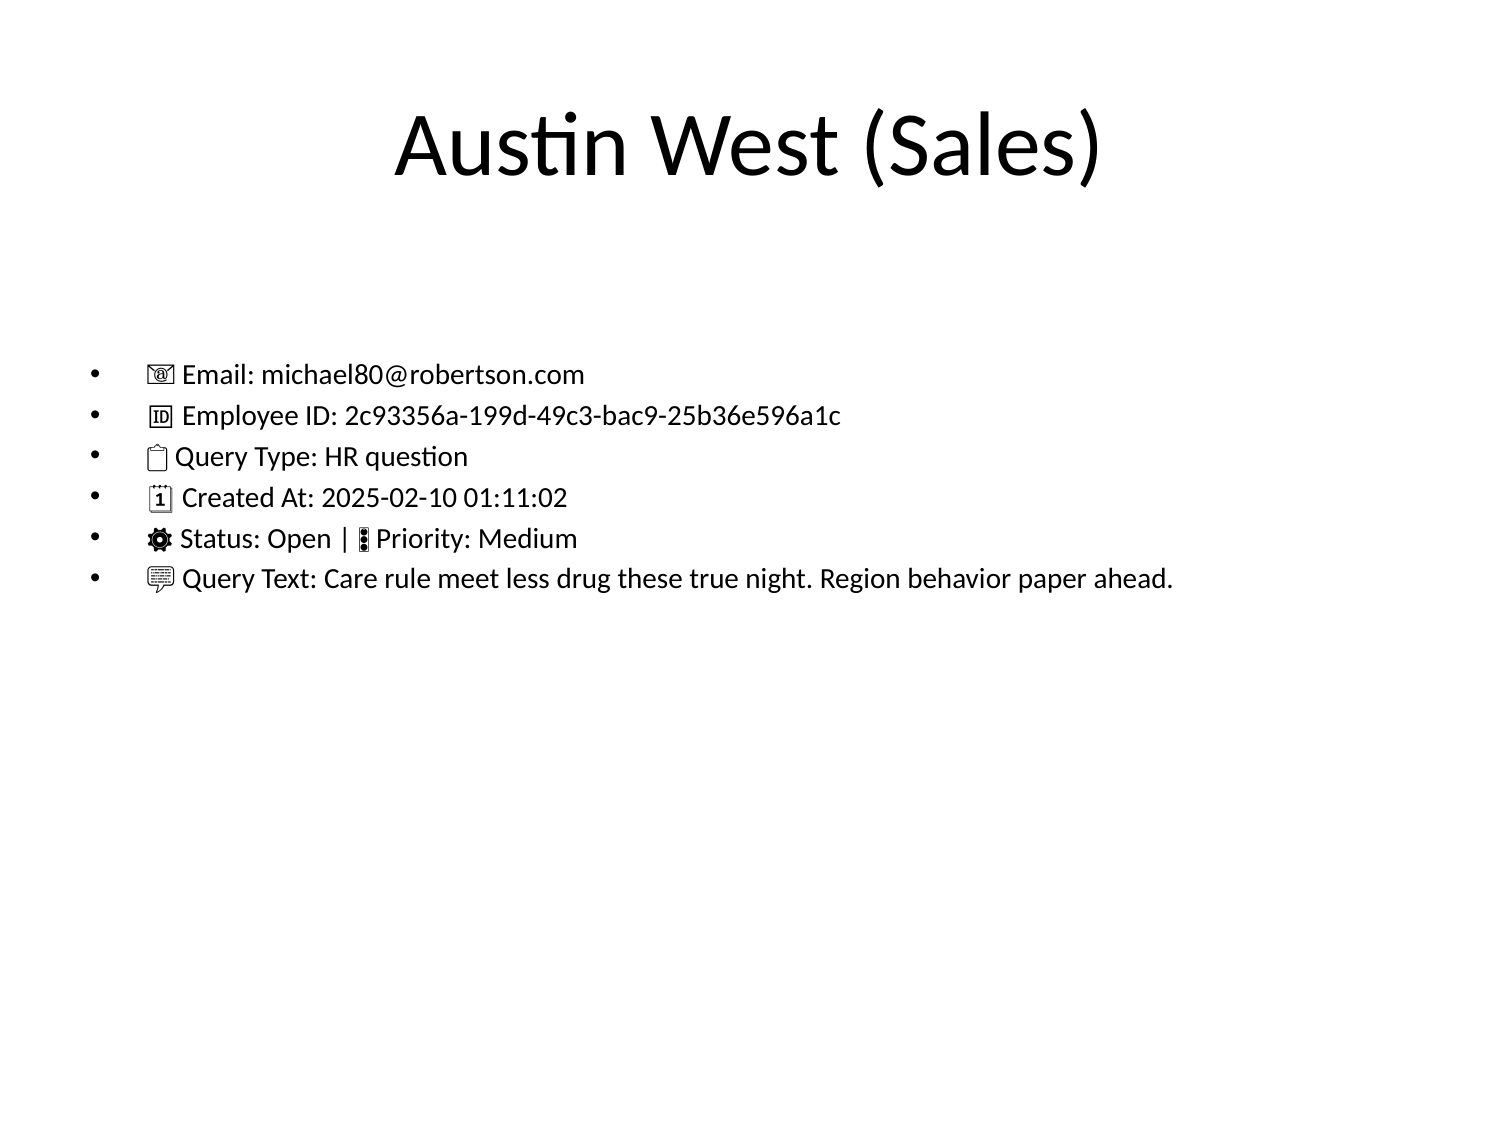

# Austin West (Sales)

📧 Email: michael80@robertson.com
🆔 Employee ID: 2c93356a-199d-49c3-bac9-25b36e596a1c
📋 Query Type: HR question
🗓 Created At: 2025-02-10 01:11:02
⚙ Status: Open | 🚦 Priority: Medium
💬 Query Text: Care rule meet less drug these true night. Region behavior paper ahead.